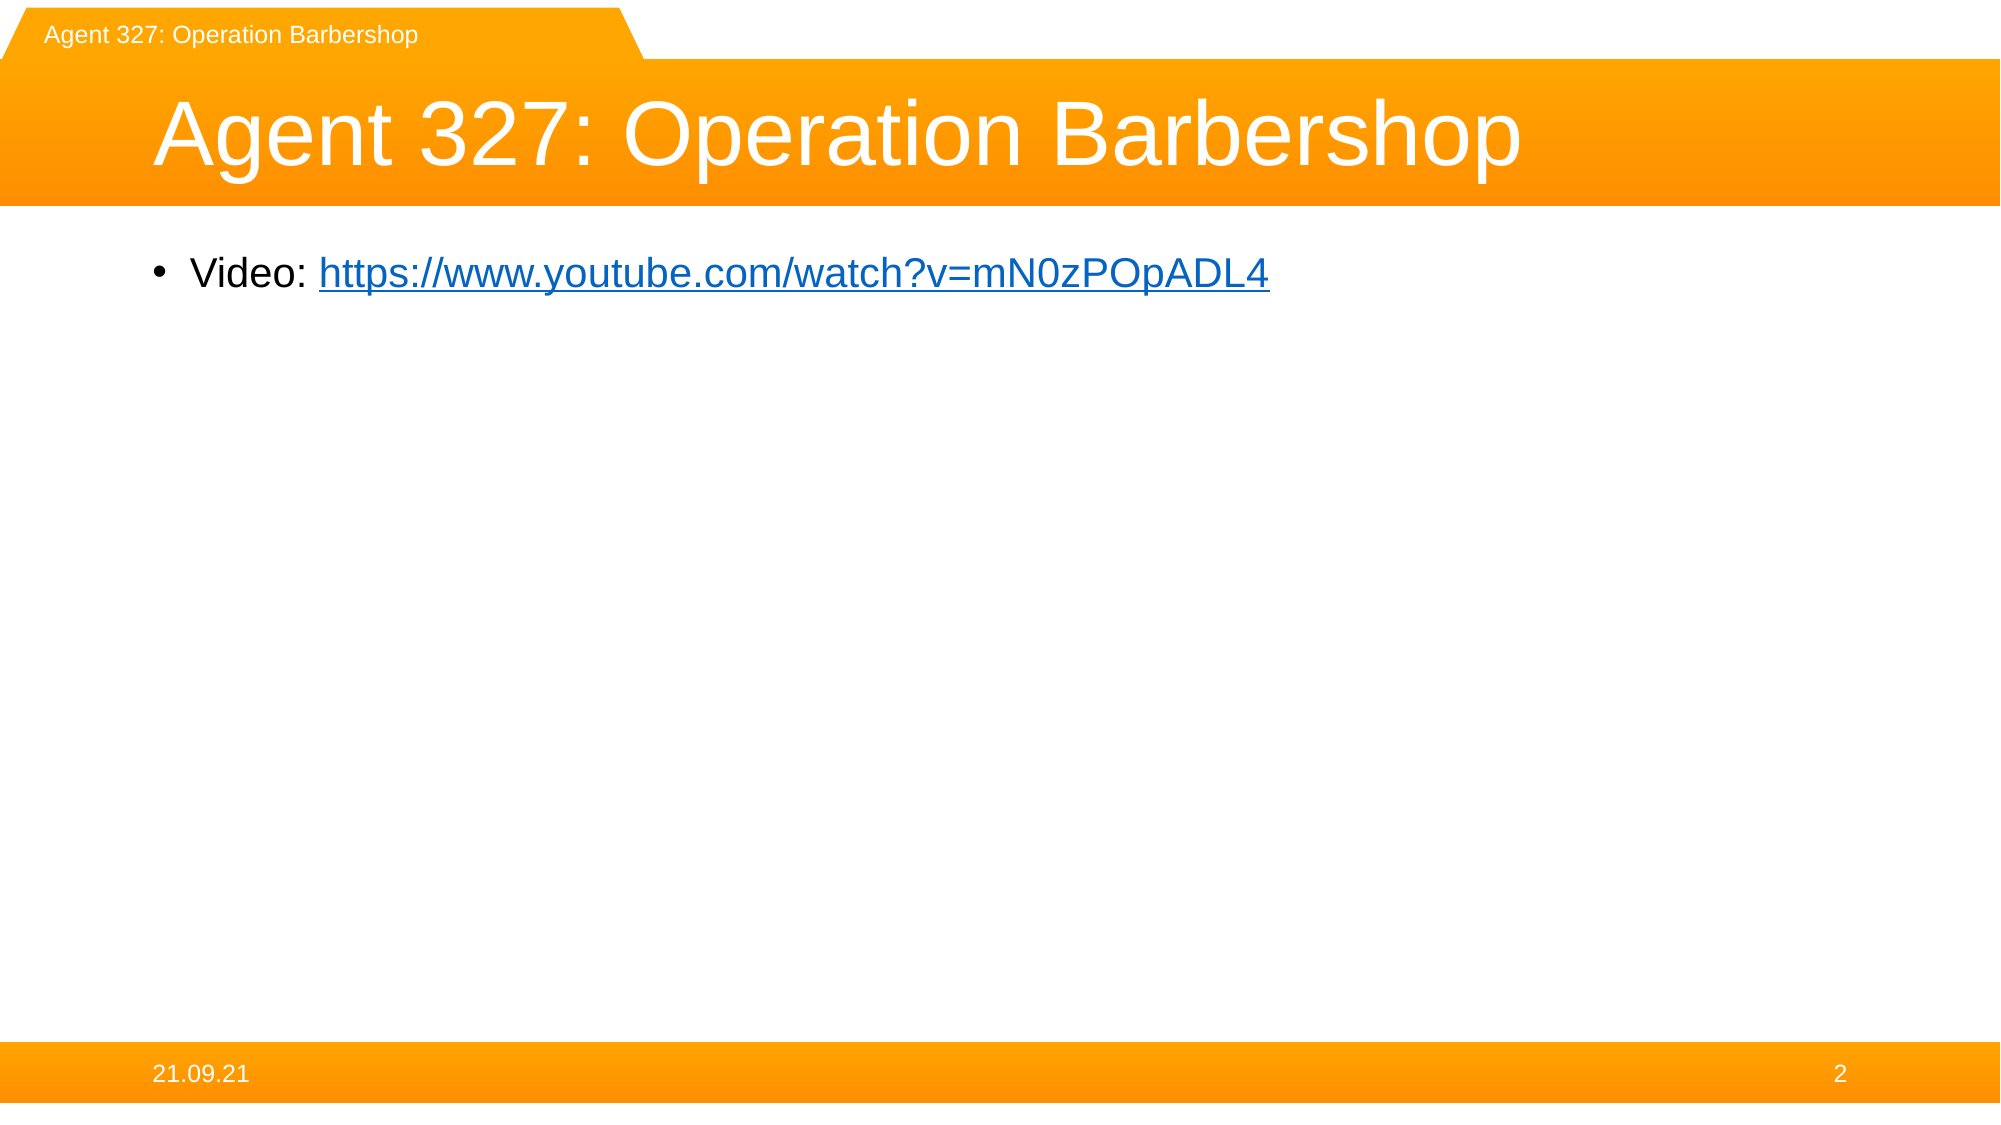

Agent 327: Operation Barbershop
#
Agent 327: Operation Barbershop
Video: https://www.youtube.com/watch?v=mN0zPOpADL4
21.09.21

2